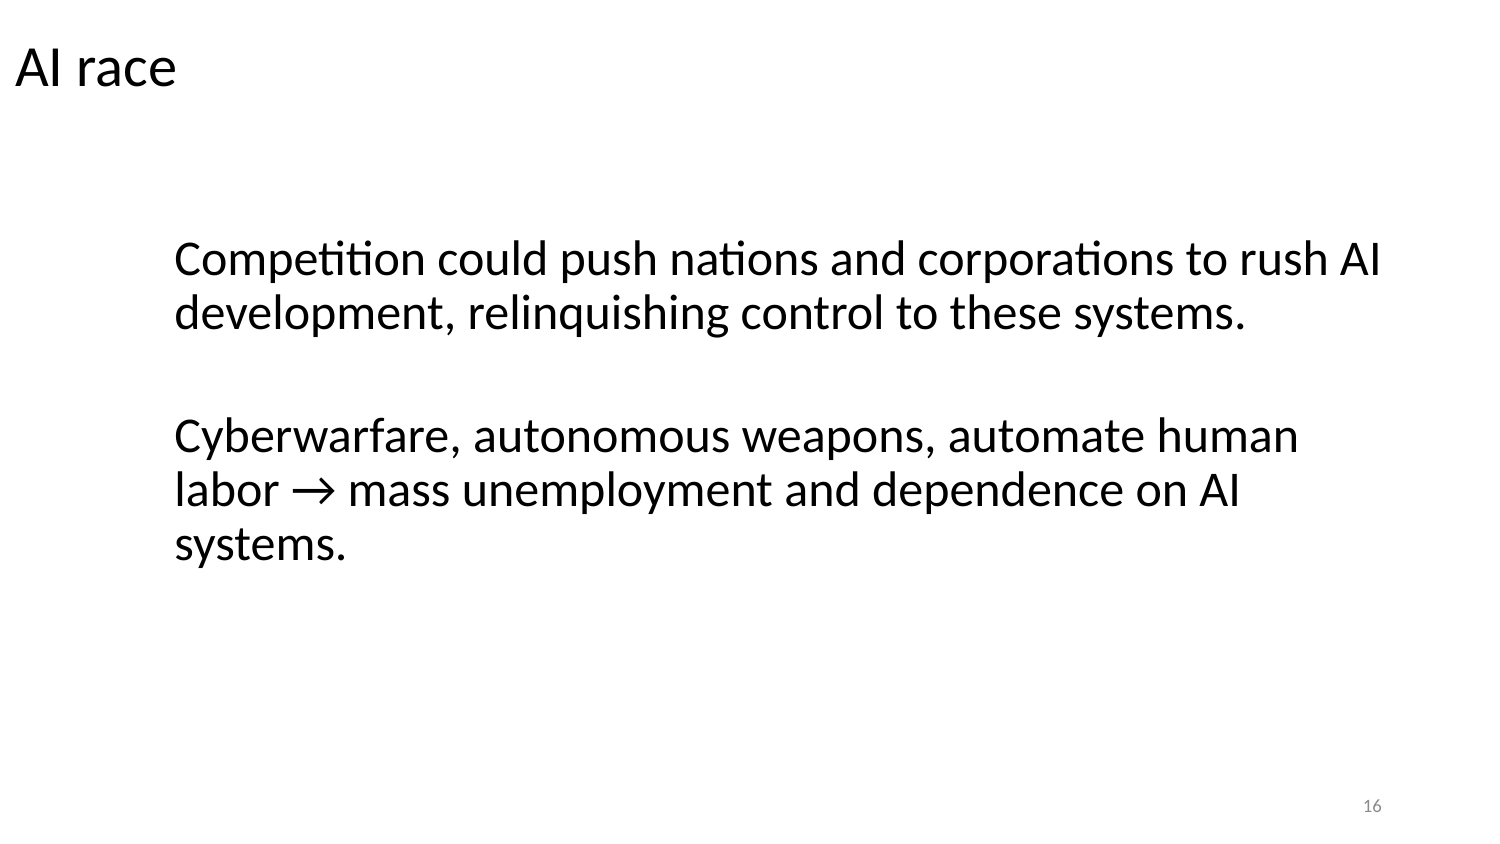

# AI race
Competition could push nations and corporations to rush AI development, relinquishing control to these systems.

Cyberwarfare, autonomous weapons, automate human labor → mass unemployment and dependence on AI systems.

16